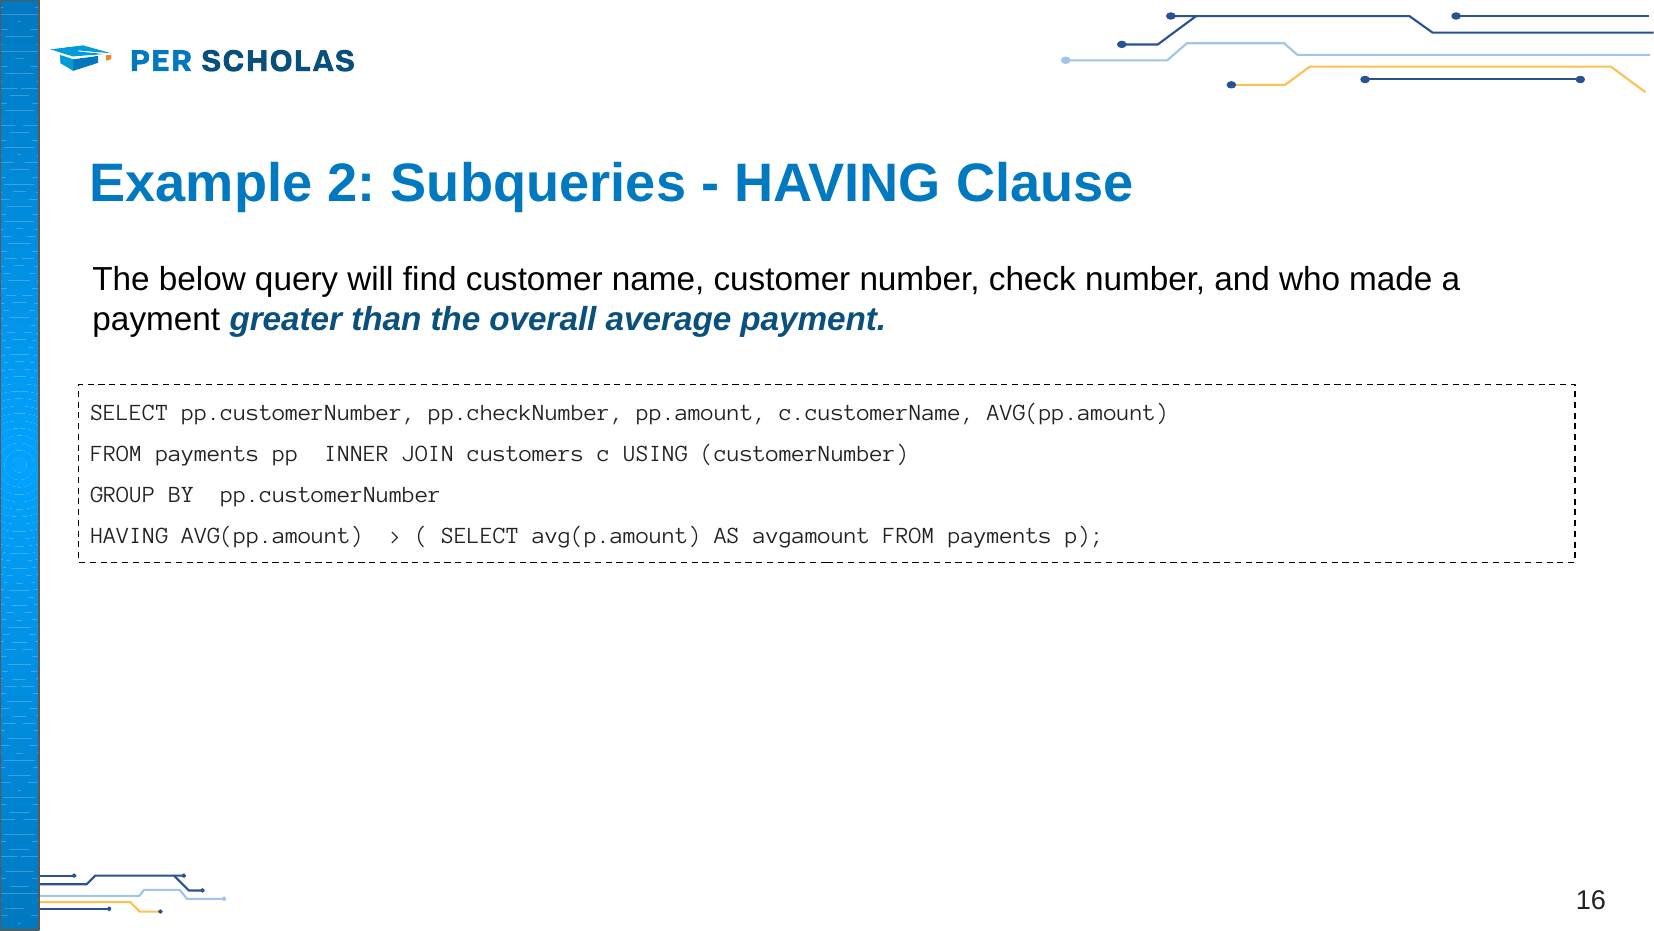

16
# Example 2: Subqueries - HAVING Clause
The below query will find customer name, customer number, check number, and who made a payment greater than the overall average payment.
SELECT pp.customerNumber, pp.checkNumber, pp.amount, c.customerName, AVG(pp.amount)
FROM payments pp  INNER JOIN customers c USING (customerNumber)
GROUP BY  pp.customerNumber
HAVING AVG(pp.amount)  > ( SELECT avg(p.amount) AS avgamount FROM payments p);
16